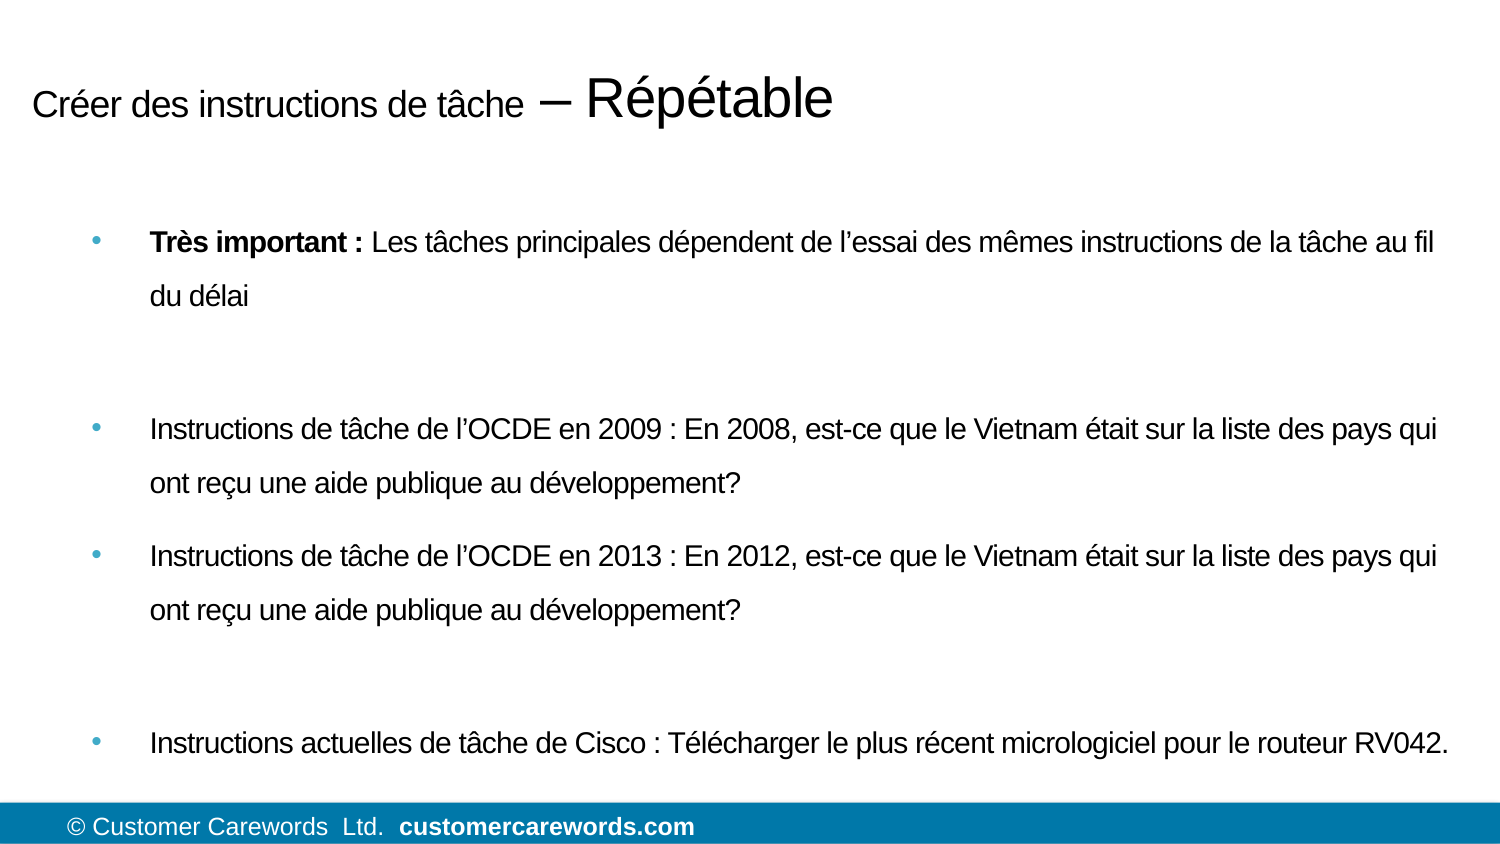

# Créer des instructions de tâche – Répétable
Très important : Les tâches principales dépendent de l’essai des mêmes instructions de la tâche au fil du délai

Instructions de tâche de l’OCDE en 2009 : En 2008, est-ce que le Vietnam était sur la liste des pays qui ont reçu une aide publique au développement?
Instructions de tâche de l’OCDE en 2013 : En 2012, est-ce que le Vietnam était sur la liste des pays qui ont reçu une aide publique au développement?

Instructions actuelles de tâche de Cisco : Télécharger le plus récent micrologiciel pour le routeur RV042.